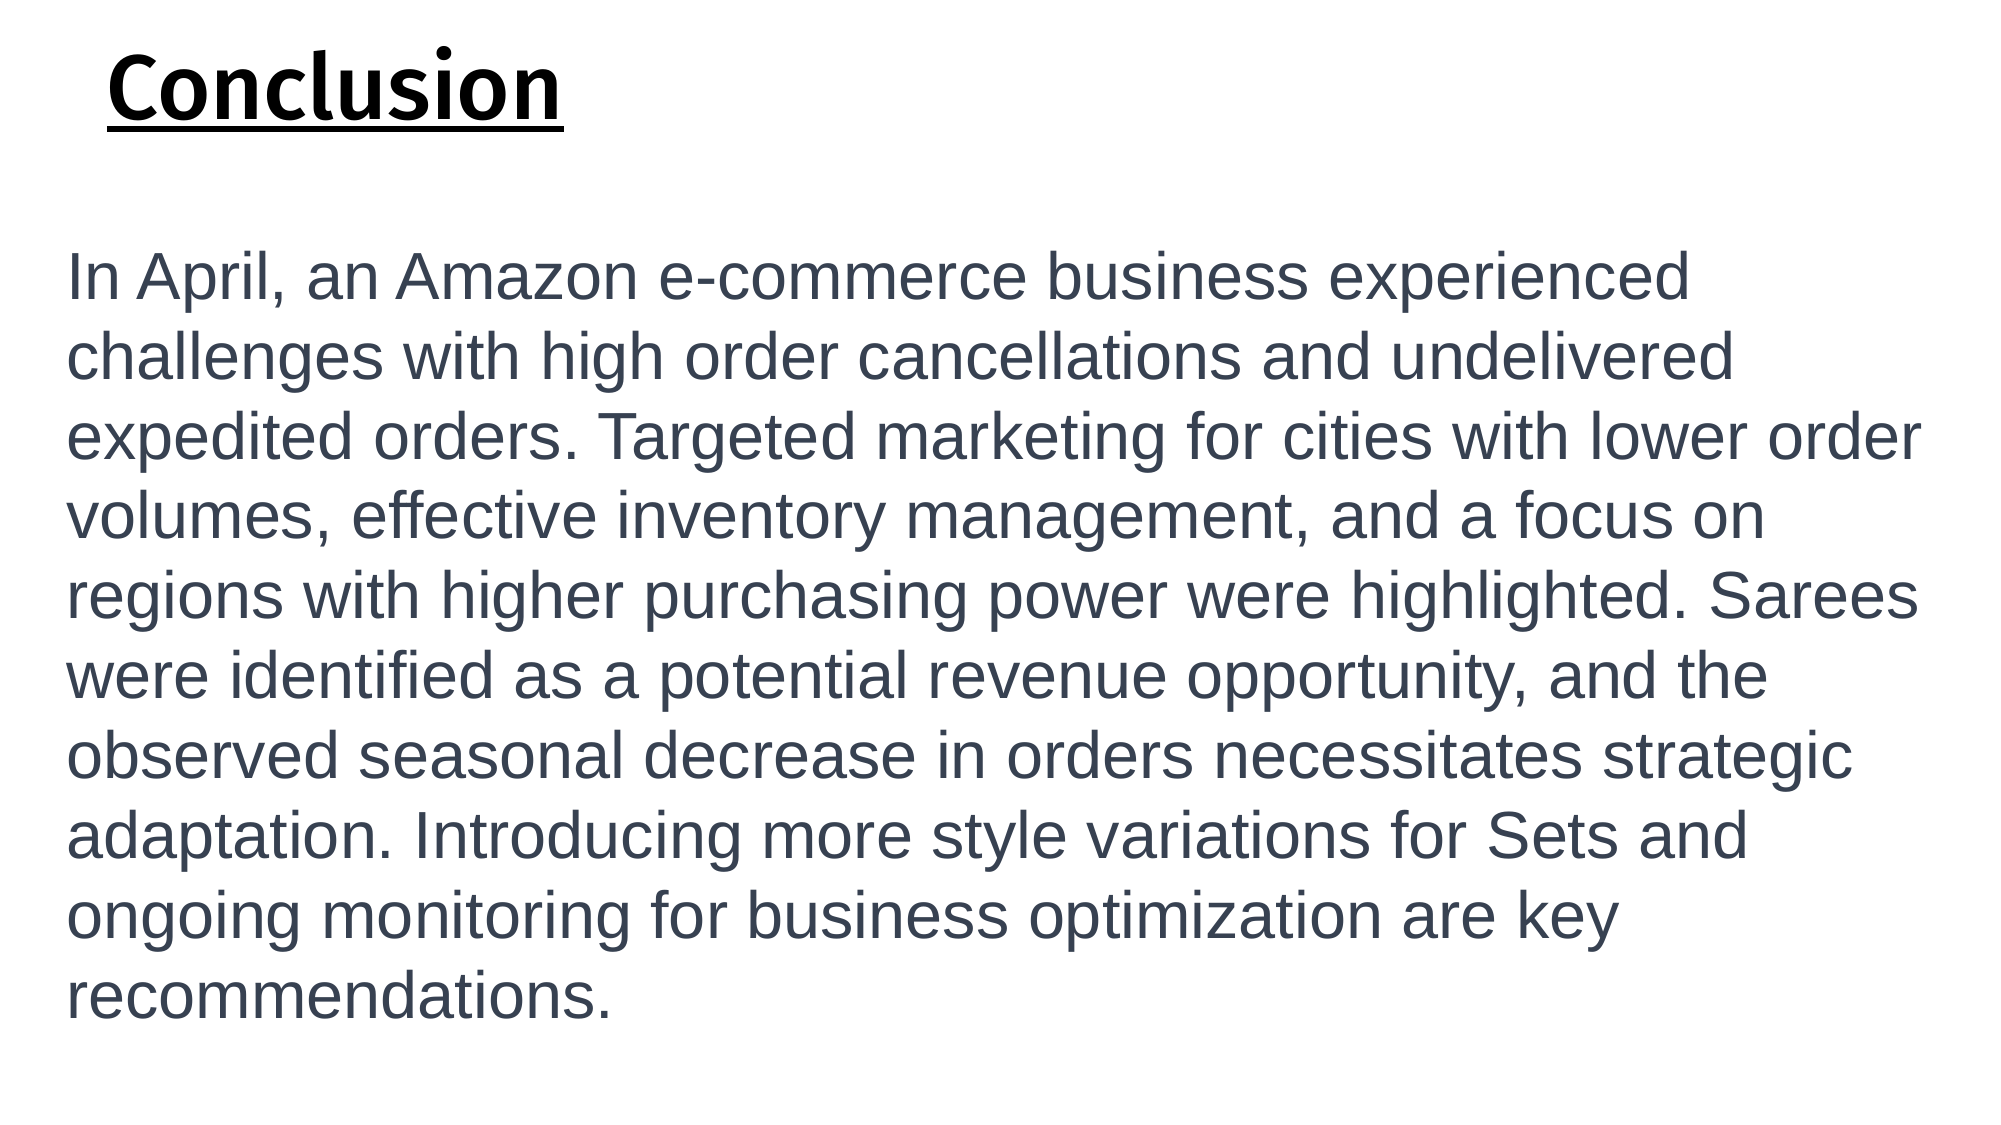

Conclusion
In April, an Amazon e-commerce business experienced challenges with high order cancellations and undelivered expedited orders. Targeted marketing for cities with lower order volumes, effective inventory management, and a focus on regions with higher purchasing power were highlighted. Sarees were identified as a potential revenue opportunity, and the observed seasonal decrease in orders necessitates strategic adaptation. Introducing more style variations for Sets and ongoing monitoring for business optimization are key recommendations.
YOUR TEXT HERE